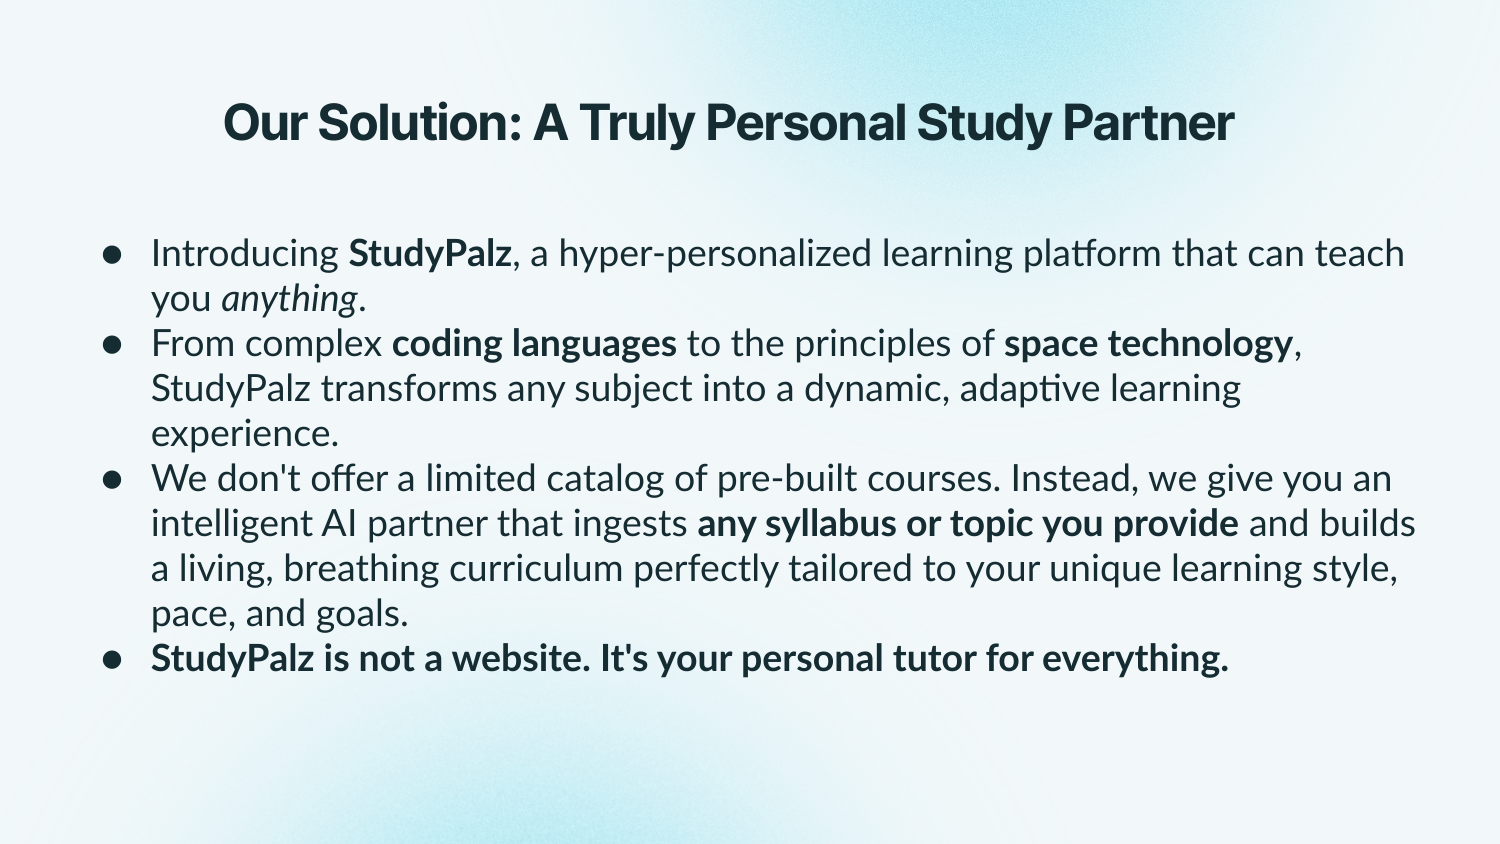

# Our Solution: A Truly Personal Study Partner
Introducing StudyPalz, a hyper-personalized learning platform that can teach you anything.
From complex coding languages to the principles of space technology, StudyPalz transforms any subject into a dynamic, adaptive learning experience.
We don't offer a limited catalog of pre-built courses. Instead, we give you an intelligent AI partner that ingests any syllabus or topic you provide and builds a living, breathing curriculum perfectly tailored to your unique learning style, pace, and goals.
StudyPalz is not a website. It's your personal tutor for everything.